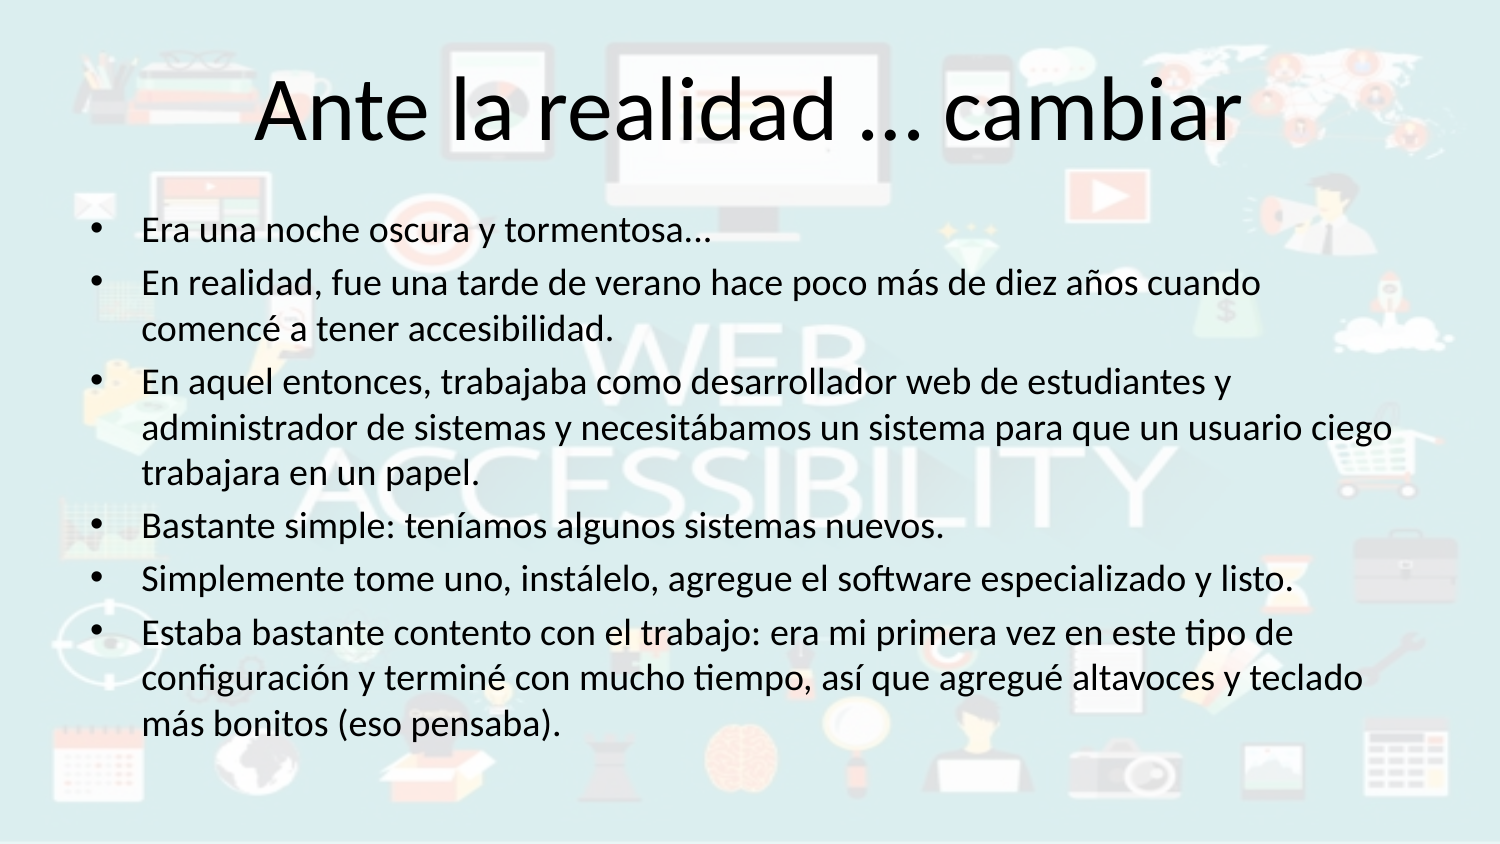

# Ante la realidad … cambiar
Era una noche oscura y tormentosa...
En realidad, fue una tarde de verano hace poco más de diez años cuando comencé a tener accesibilidad.
En aquel entonces, trabajaba como desarrollador web de estudiantes y administrador de sistemas y necesitábamos un sistema para que un usuario ciego trabajara en un papel.
Bastante simple: teníamos algunos sistemas nuevos.
Simplemente tome uno, instálelo, agregue el software especializado y listo.
Estaba bastante contento con el trabajo: era mi primera vez en este tipo de configuración y terminé con mucho tiempo, así que agregué altavoces y teclado más bonitos (eso pensaba).